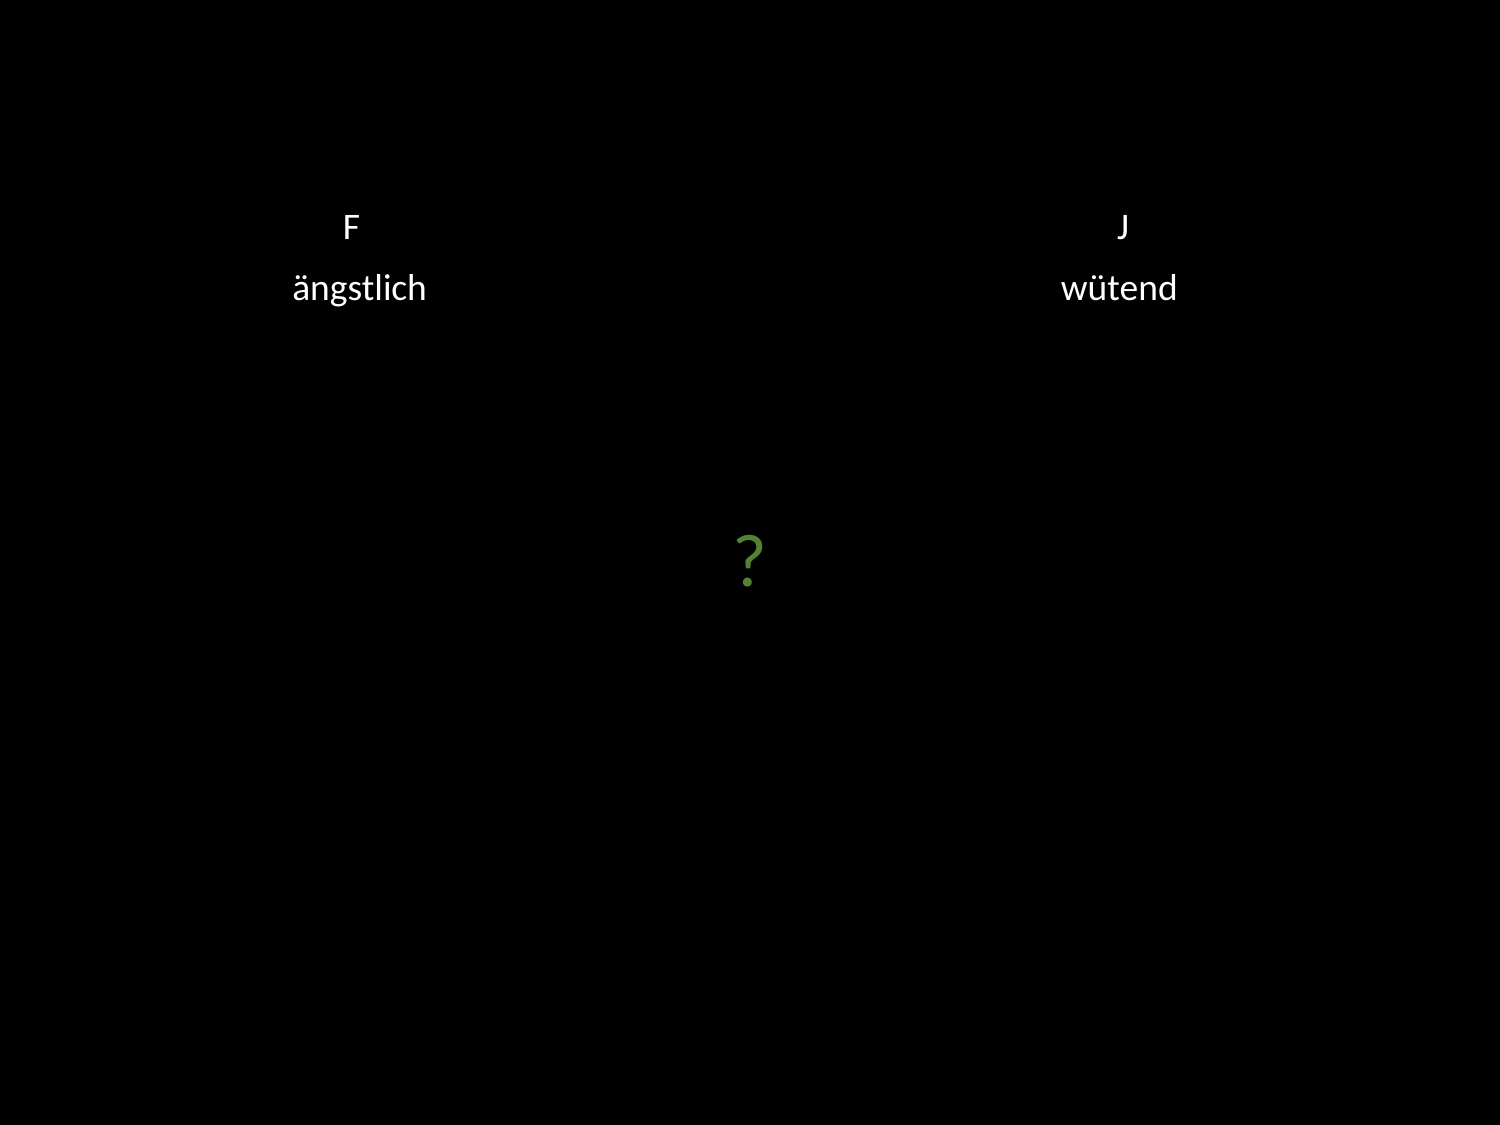

F -------- 2 -------- 3 -------- 4 -------- 5 -------- 6 -----      J
ängstlich	                                                                         wütend
?